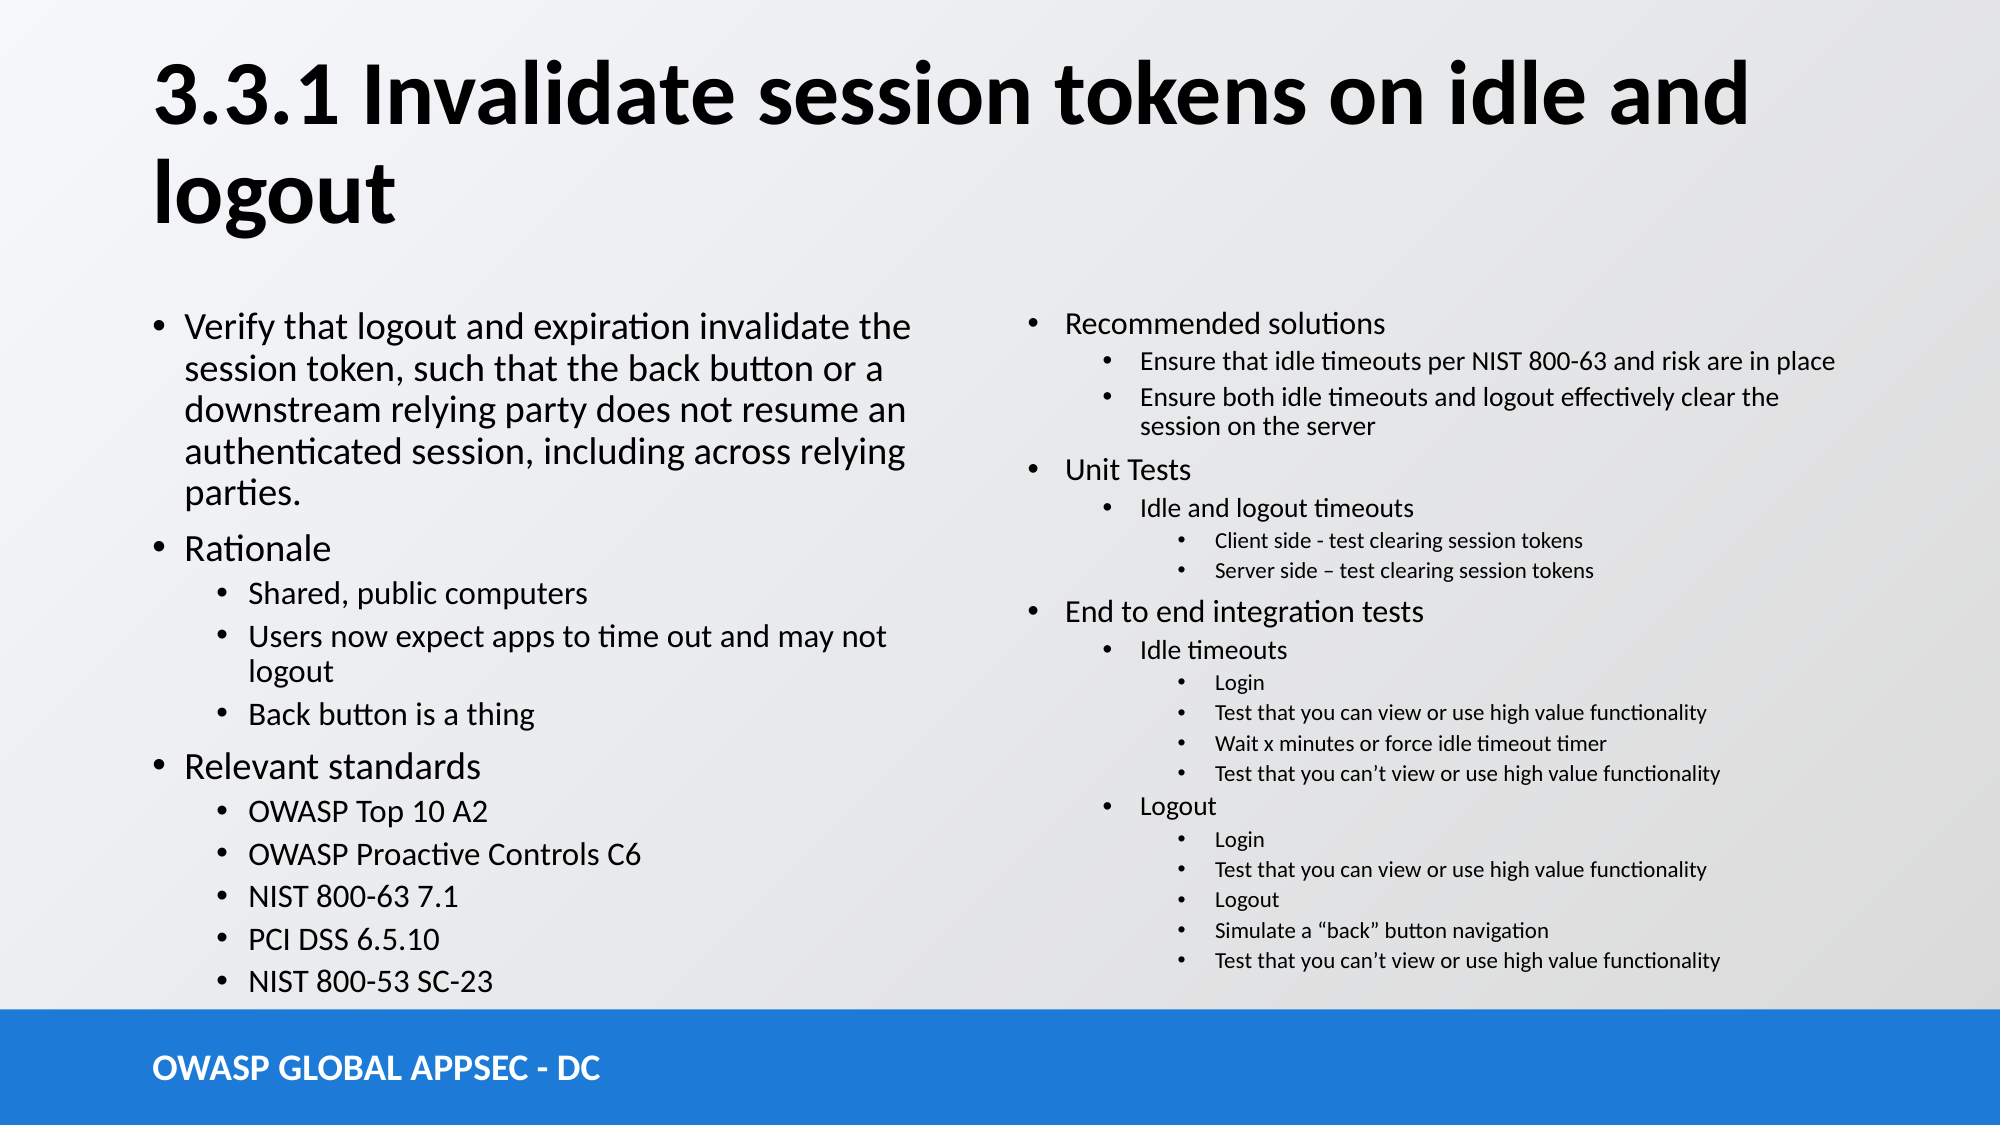

# 3.3.1 Invalidate session tokens on idle and logout
Verify that logout and expiration invalidate the session token, such that the back button or a downstream relying party does not resume an authenticated session, including across relying parties.
Rationale
Shared, public computers
Users now expect apps to time out and may not logout
Back button is a thing
Relevant standards
OWASP Top 10 A2
OWASP Proactive Controls C6
NIST 800-63 7.1
PCI DSS 6.5.10
NIST 800-53 SC-23
Recommended solutions
Ensure that idle timeouts per NIST 800-63 and risk are in place
Ensure both idle timeouts and logout effectively clear the session on the server
Unit Tests
Idle and logout timeouts
Client side - test clearing session tokens
Server side – test clearing session tokens
End to end integration tests
Idle timeouts
Login
Test that you can view or use high value functionality
Wait x minutes or force idle timeout timer
Test that you can’t view or use high value functionality
Logout
Login
Test that you can view or use high value functionality
Logout
Simulate a “back” button navigation
Test that you can’t view or use high value functionality